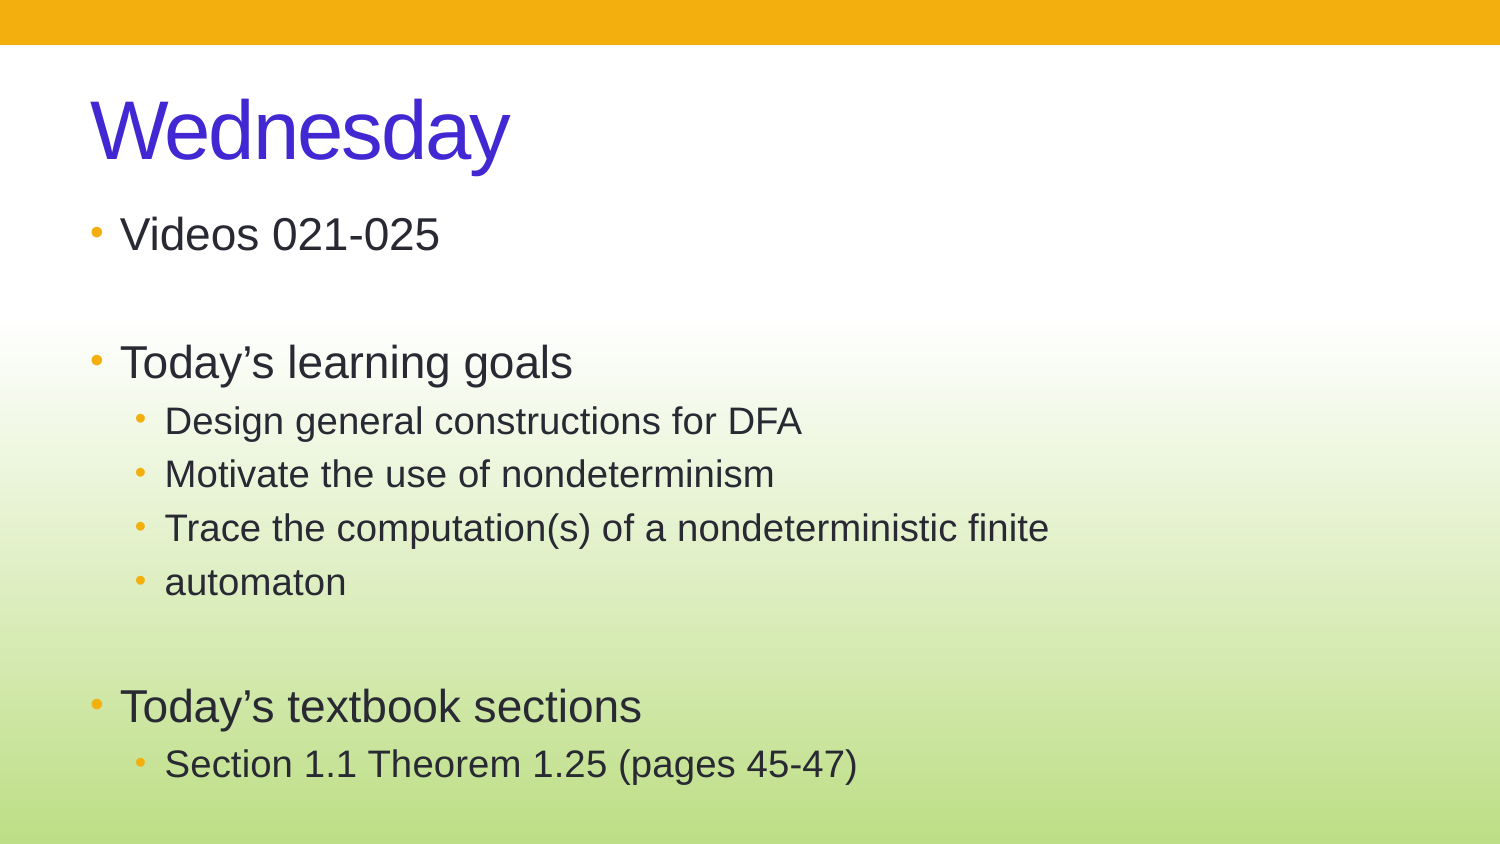

# Wednesday
Videos 021-025

Today’s learning goals
Design general constructions for DFA
Motivate the use of nondeterminism
Trace the computation(s) of a nondeterministic finite
automaton

Today’s textbook sections
Section 1.1 Theorem 1.25 (pages 45-47)